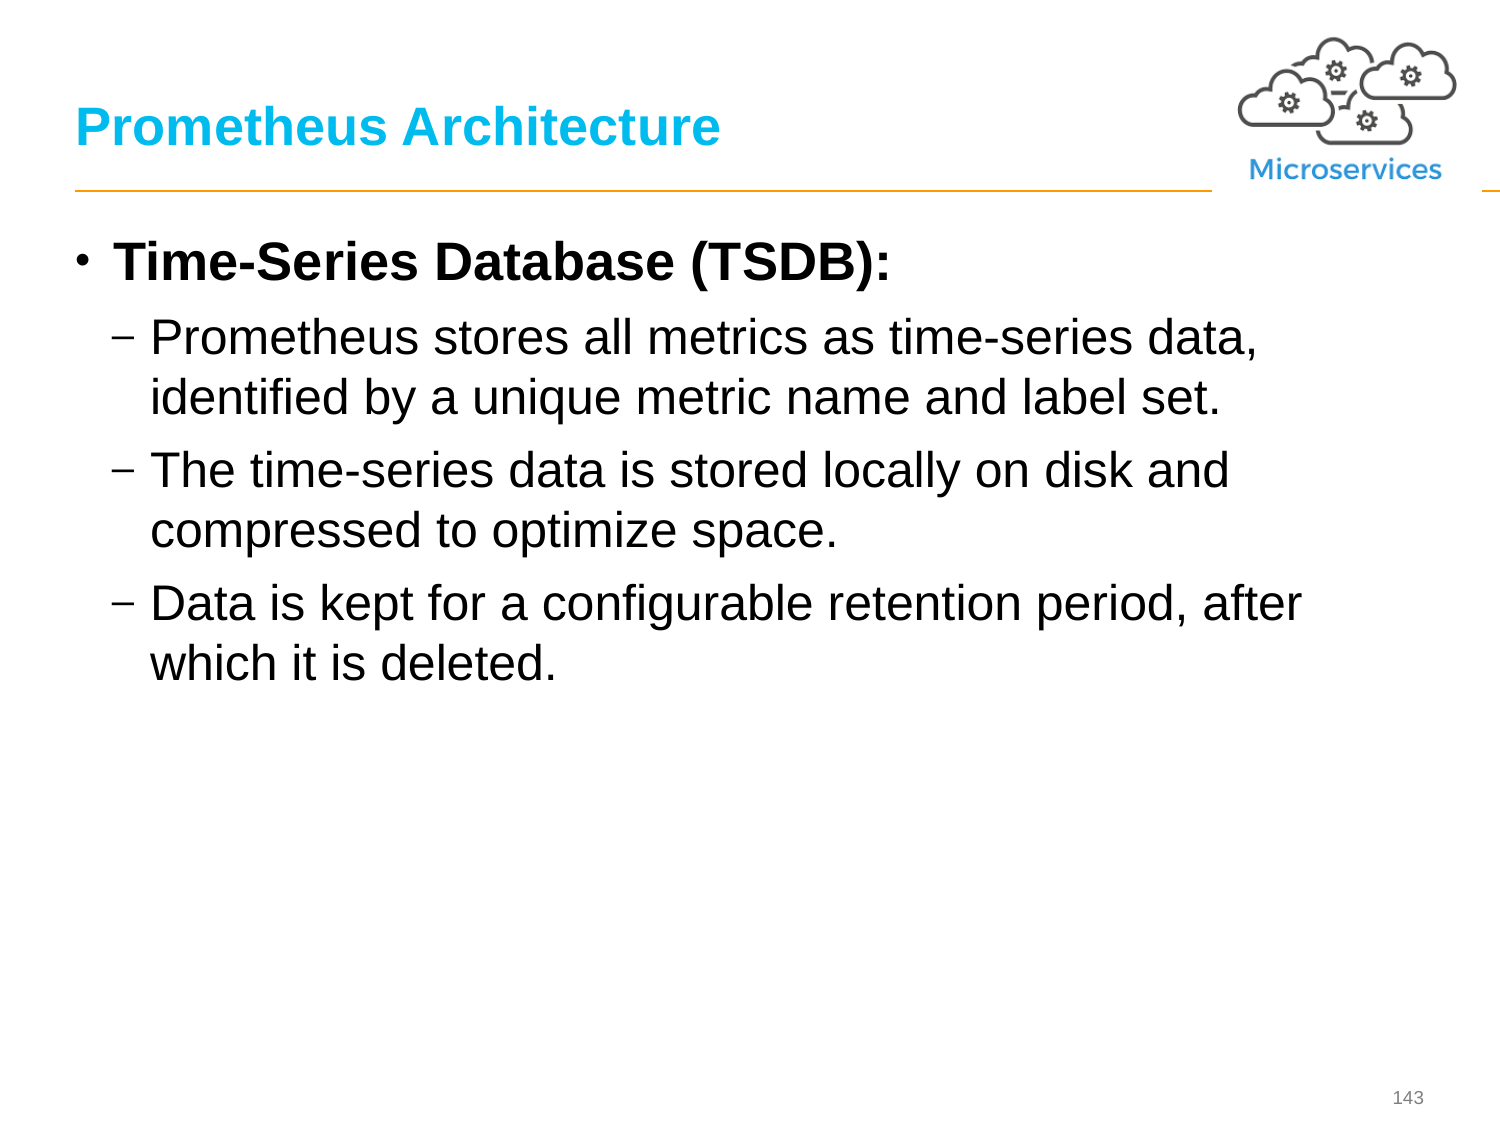

# Prometheus Architecture
Time-Series Database (TSDB):
Prometheus stores all metrics as time-series data, identified by a unique metric name and label set.
The time-series data is stored locally on disk and compressed to optimize space.
Data is kept for a configurable retention period, after which it is deleted.